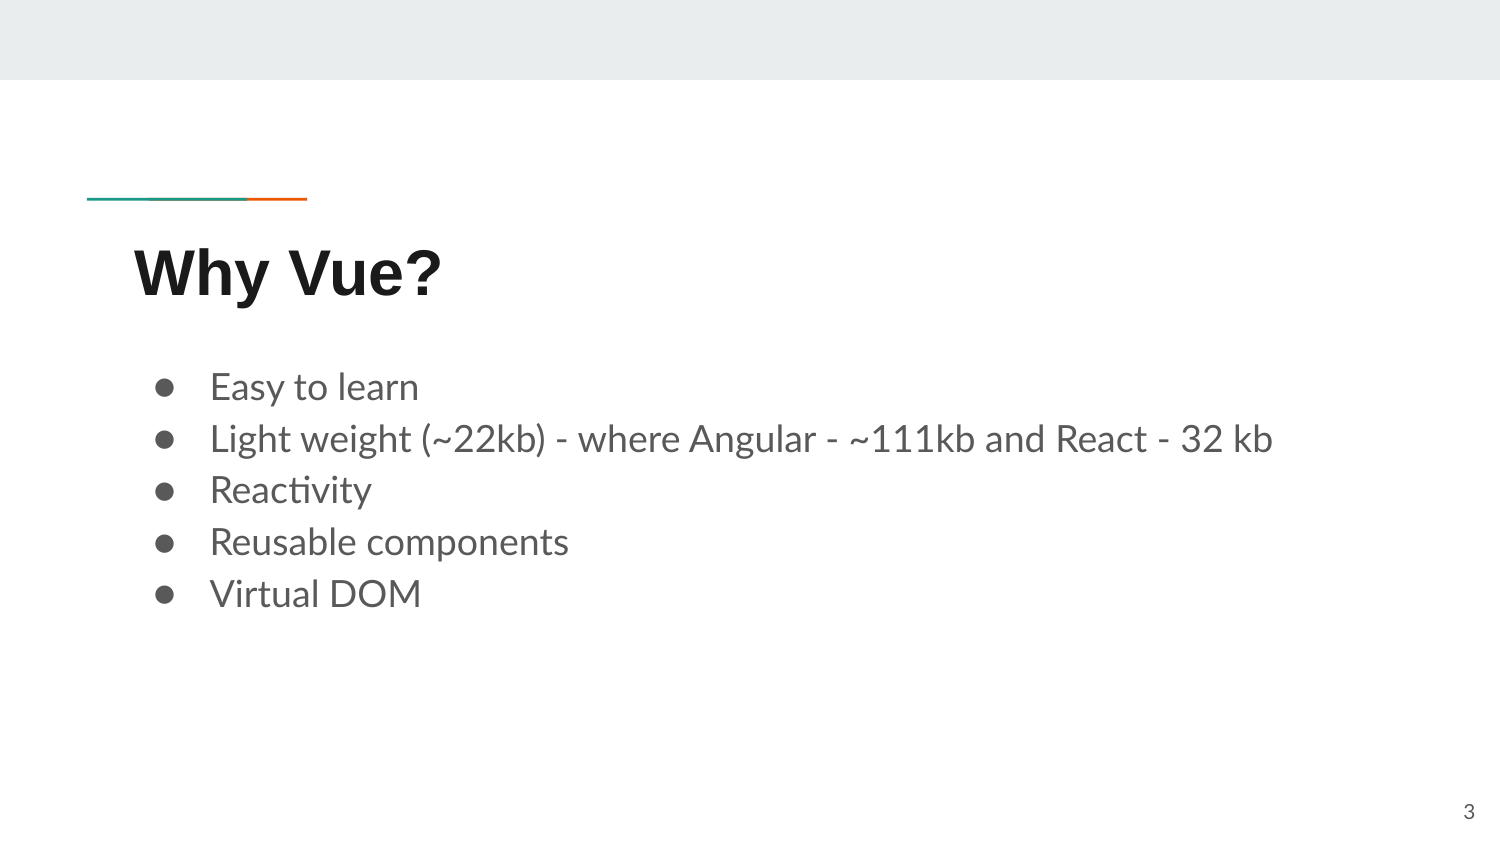

# Why Vue?
Easy to learn
Light weight (~22kb) - where Angular - ~111kb and React - 32 kb
Reactivity
Reusable components
Virtual DOM
3